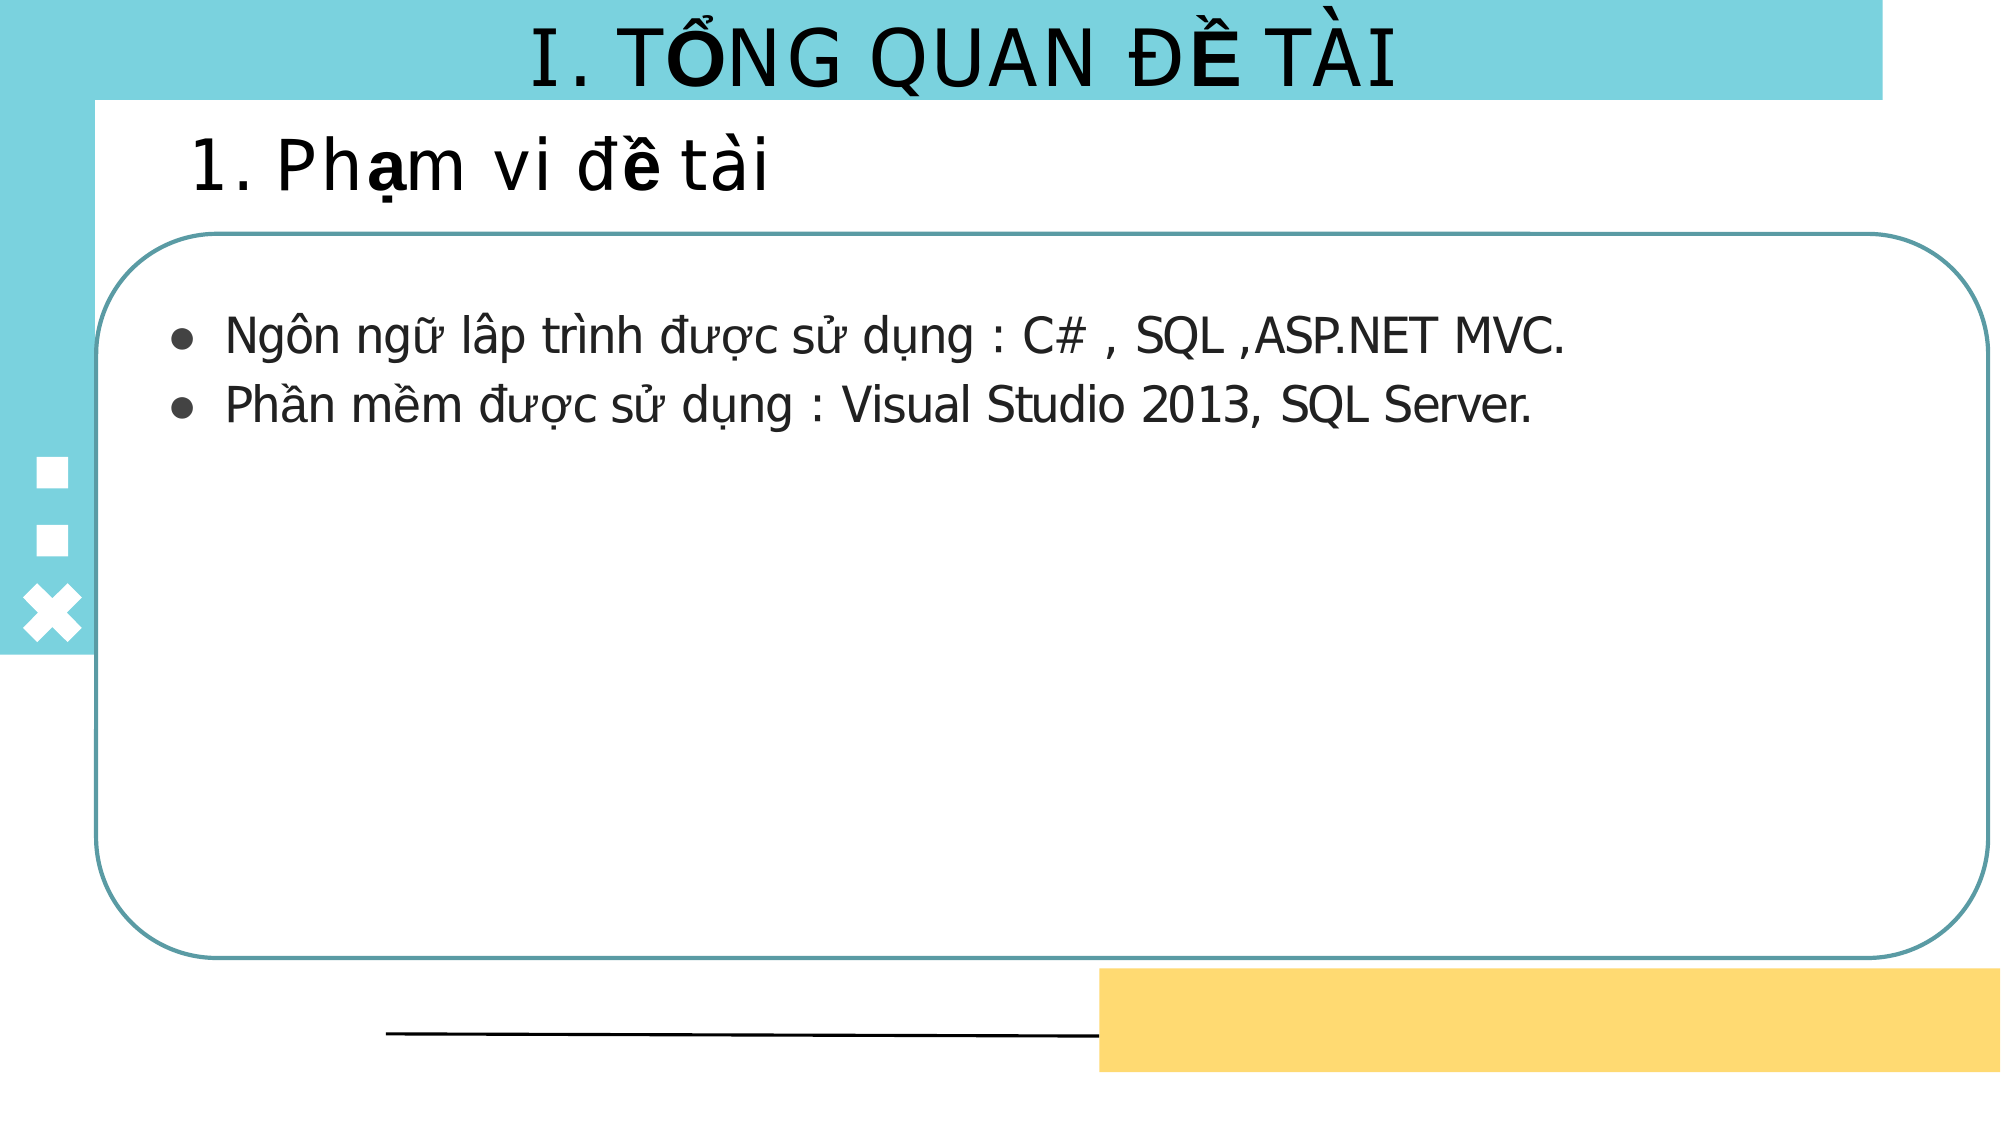

# I. TỔNG QUAN ĐỀ TÀI
1. Phạm vi đề tài

Ngôn ngữ lâp trình được sử dụng : C# , SQL ,ASP.NET MVC.
Phần mềm được sử dụng : Visual Studio 2013, SQL Server.